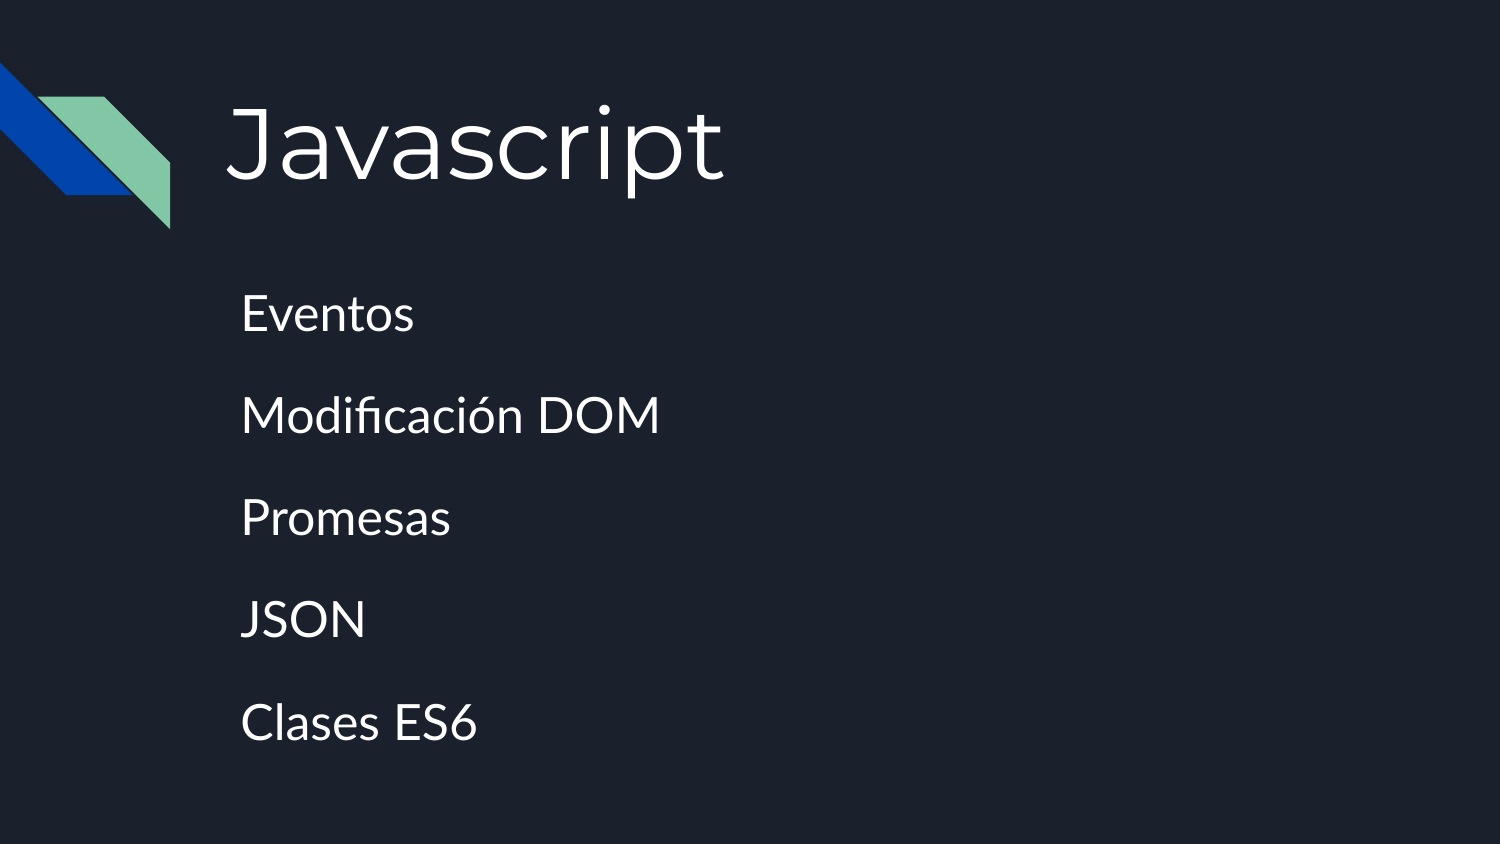

# Javascript
Eventos
Modificación DOM
Promesas
JSON
Clases ES6